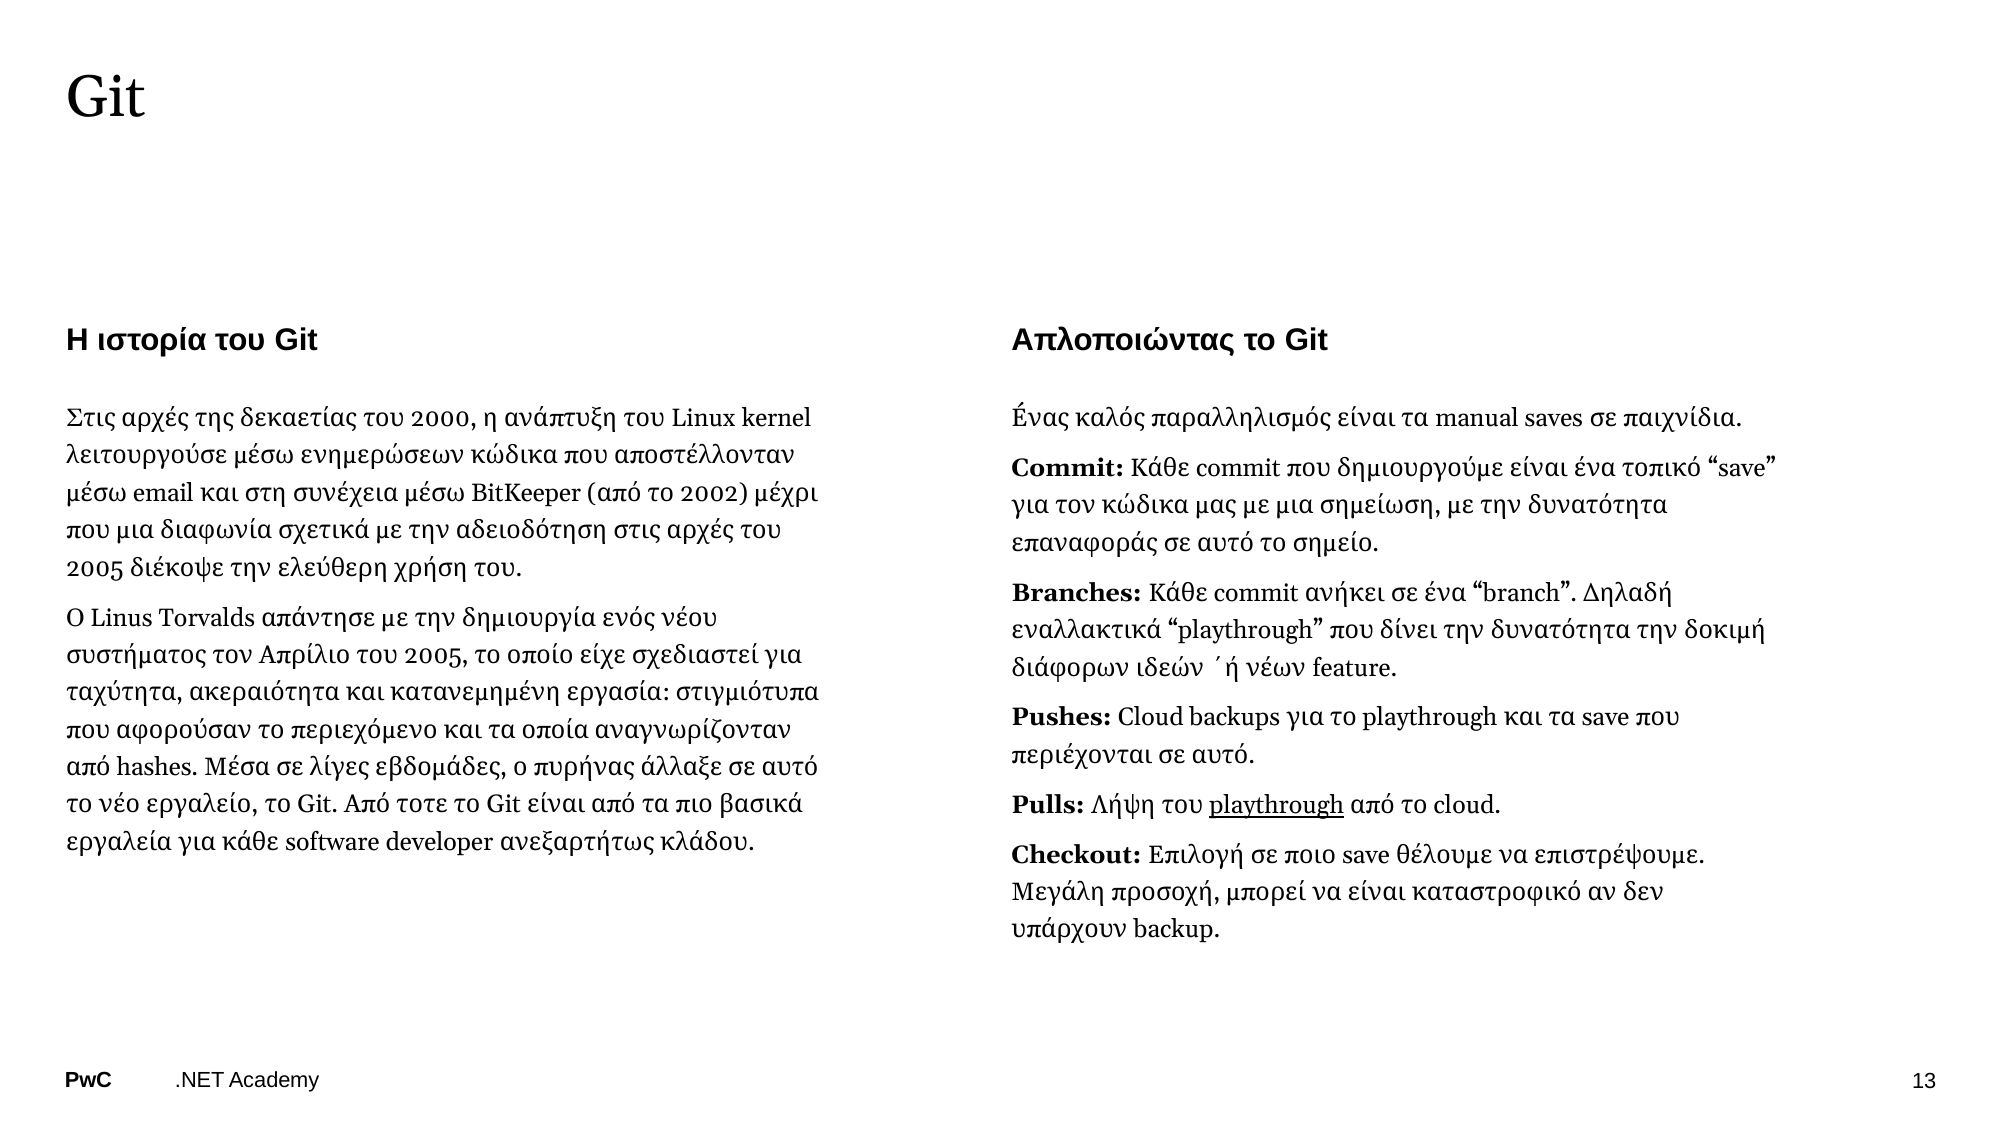

# Git
Η ιστορία του Git
Στις αρχές της δεκαετίας του 2000, η ​​ανάπτυξη του Linux kernel λειτουργούσε μέσω ενημερώσεων κώδικα που αποστέλλονταν μέσω email και στη συνέχεια μέσω BitKeeper (από το 2002) μέχρι που μια διαφωνία σχετικά με την αδειοδότηση στις αρχές του 2005 διέκοψε την ελεύθερη χρήση του.
Ο Linus Torvalds απάντησε με την δημιουργία ενός νέου συστήματος τον Απρίλιο του 2005, το οποίο είχε σχεδιαστεί για ταχύτητα, ακεραιότητα και κατανεμημένη εργασία: στιγμιότυπα που αφορούσαν το περιεχόμενο και τα οποία αναγνωρίζονταν από hashes. Μέσα σε λίγες εβδομάδες, ο πυρήνας άλλαξε σε αυτό το νέο εργαλείο, το Git. Από τοτε το Git είναι από τα πιο βασικά εργαλεία για κάθε software developer ανεξαρτήτως κλάδου.
Απλοποιώντας το Git
Ένας καλός παραλληλισμός είναι τα manual saves σε παιχνίδια.
Commit: Κάθε commit που δημιουργούμε είναι ένα τοπικό “save” για τον κώδικα μας με μια σημείωση, με την δυνατότητα επαναφοράς σε αυτό το σημείο.
Branches: Κάθε commit ανήκει σε ένα “branch”. Δηλαδή εναλλακτικά “playthrough” που δίνει την δυνατότητα την δοκιμή διάφορων ιδεών ΄ή νέων feature.
Pushes: Cloud backups για το playthrough και τα save που περιέχονται σε αυτό.
Pulls: Λήψη του playthrough από το cloud.
Checkout: Επιλογή σε ποιο save θέλουμε να επιστρέψουμε. Μεγάλη προσοχή, μπορεί να είναι καταστροφικό αν δεν υπάρχουν backup.
.NET Academy
13